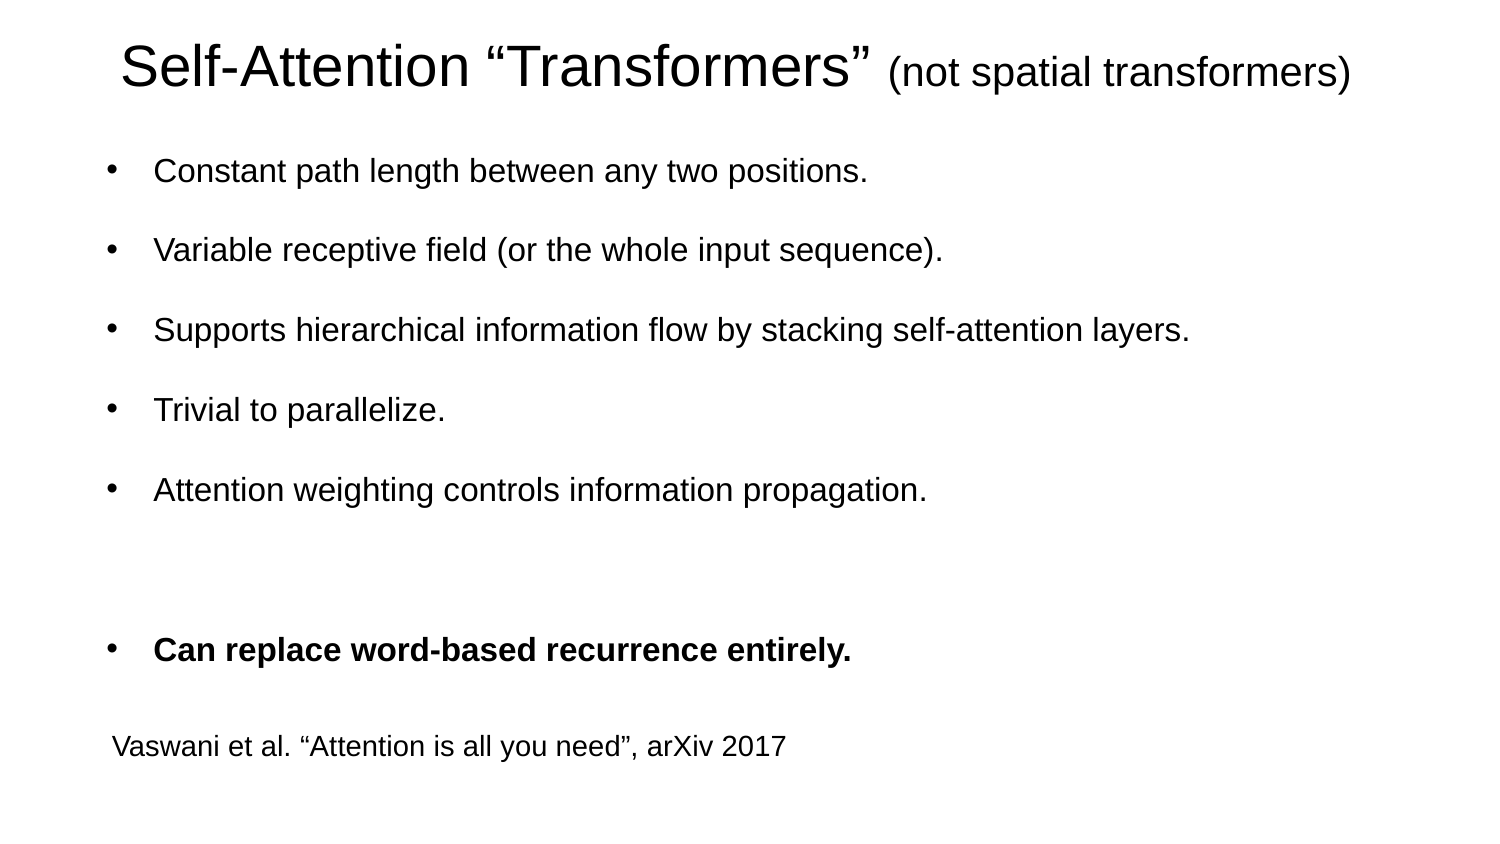

Self-Attention “Transformers” (not spatial transformers)
Constant path length between any two positions.

Variable receptive field (or the whole input sequence).

Supports hierarchical information flow by stacking self-attention layers.

Trivial to parallelize.

Attention weighting controls information propagation.

Can replace word-based recurrence entirely.

Vaswani et al. “Attention is all you need”, arXiv 2017